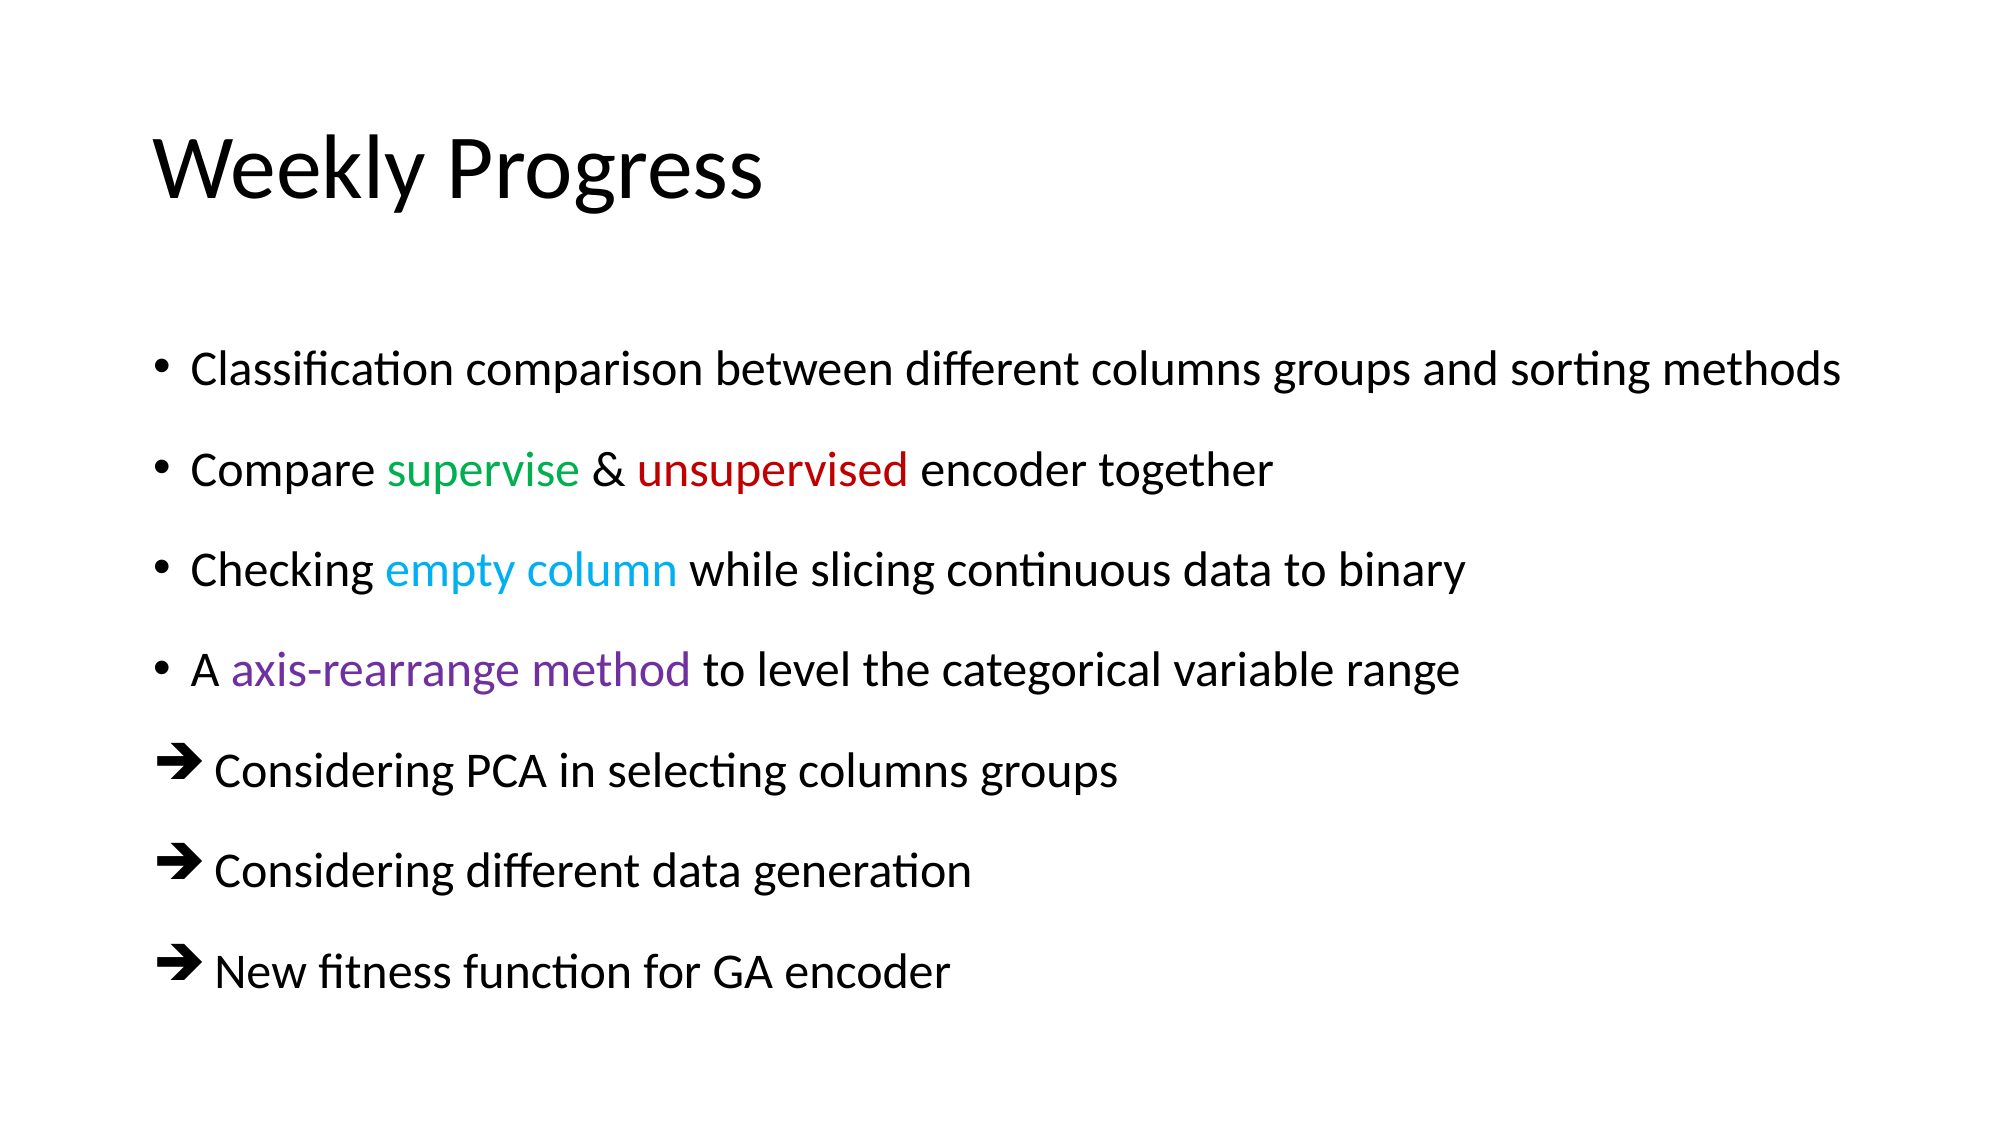

# Weekly Progress
Classification comparison between different columns groups and sorting methods
Compare supervise & unsupervised encoder together
Checking empty column while slicing continuous data to binary
A axis-rearrange method to level the categorical variable range
 Considering PCA in selecting columns groups
 Considering different data generation
 New fitness function for GA encoder